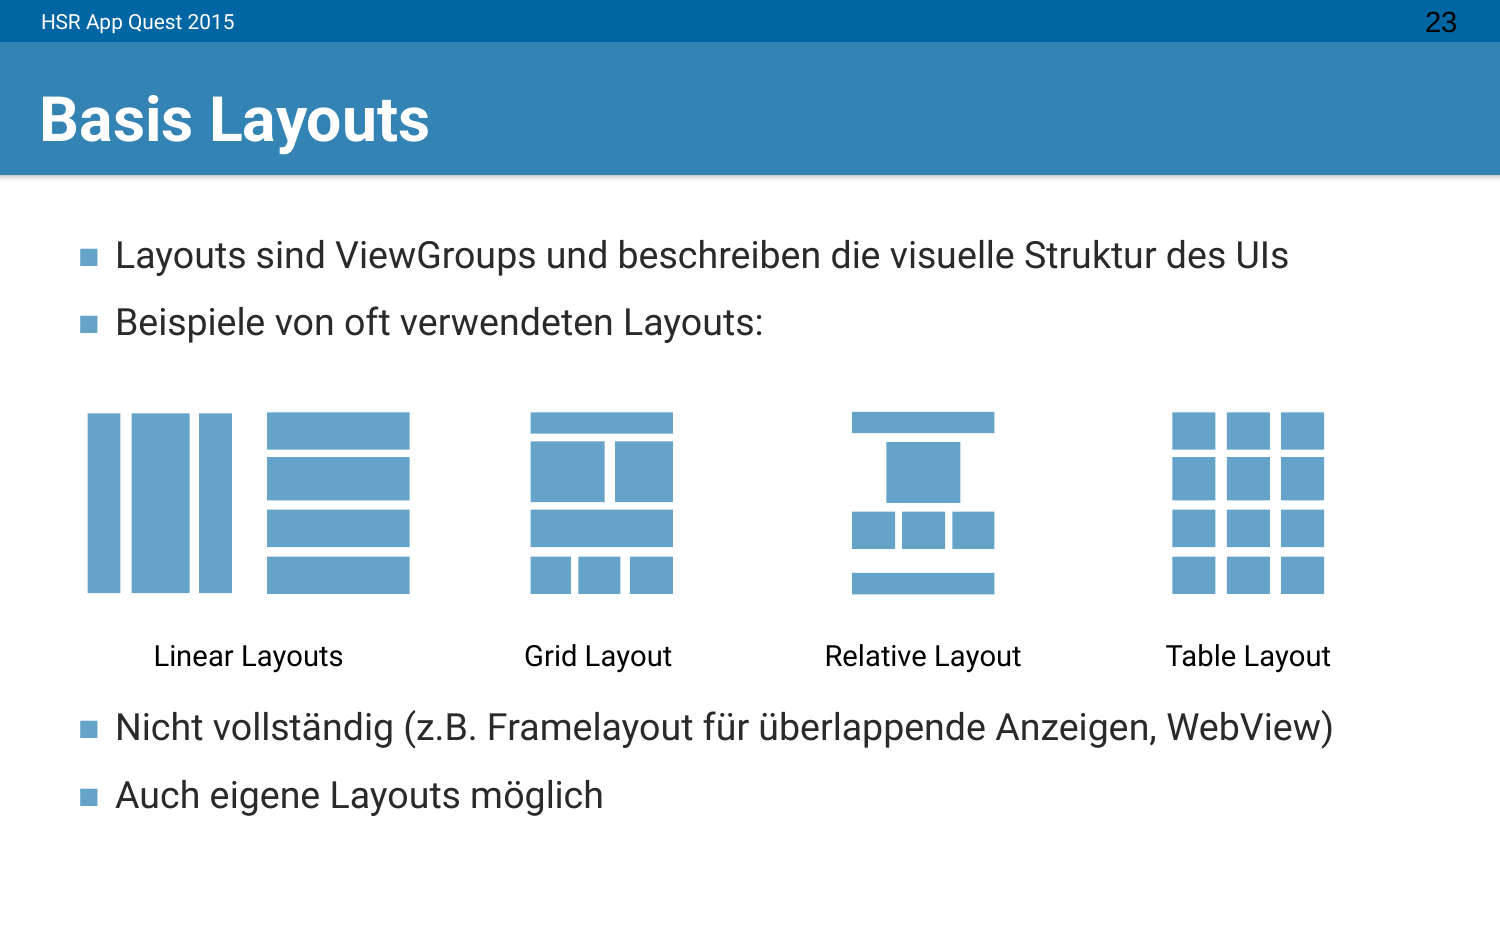

23
# Basis Layouts
Layouts sind ViewGroups und beschreiben die visuelle Struktur des UIs
Beispiele von oft verwendeten Layouts:

Nicht vollständig (z.B. Framelayout für überlappende Anzeigen, WebView)
Auch eigene Layouts möglich

Relative Layout

Linear Layouts

Grid Layout

Table Layout